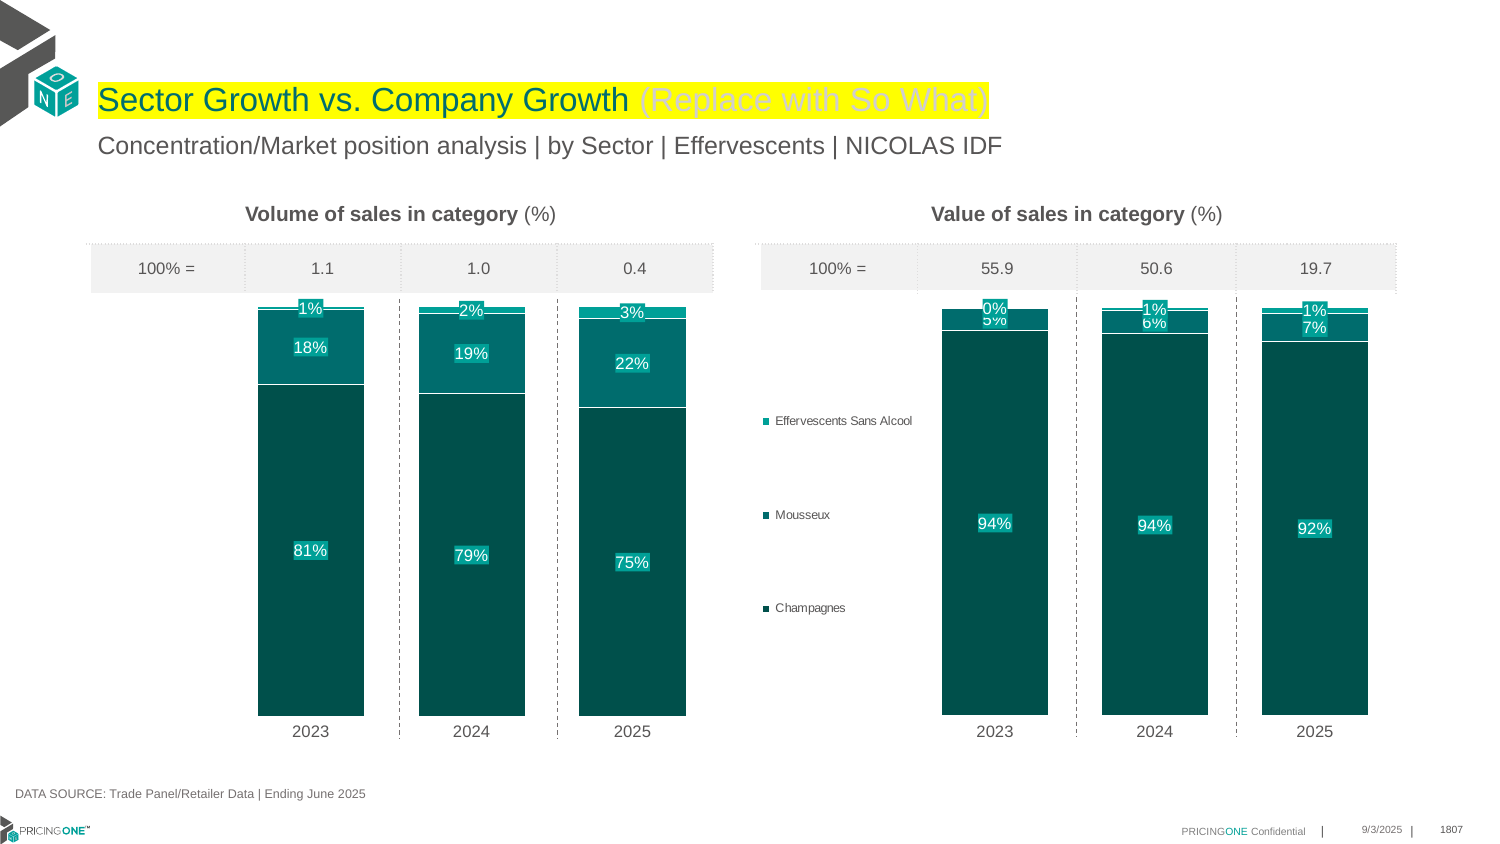

# Sector Growth vs. Company Growth (Replace with So What)
Concentration/Market position analysis | by Sector | Effervescents | NICOLAS IDF
| Volume of sales in category (%) |  |  |  |
| --- | --- | --- | --- |
| 100% = | 1.1 | 1.0 | 0.4 |
| Value of sales in category (%) |  |  |  |
| --- | --- | --- | --- |
| 100% = | 55.9 | 50.6 | 19.7 |

### Chart

| Category | Champagnes | Mousseux | Effervescents Sans Alcool |
|---|---|---|---|
| 2023 | 0.8106376161486702 | 0.18326496166459189 | 0.006097422186737822 |
| 2024 | 0.7887139788417125 | 0.19494656629353377 | 0.016339454864753737 |
| 2025 | 0.753819554122126 | 0.2174812436320973 | 0.0286992022457767 |

### Chart

| Category | Champagnes | Mousseux | Effervescents Sans Alcool |
|---|---|---|---|
| 2023 | 0.9449408877235594 | 0.052949371795624776 | 0.0021097404808157576 |
| 2024 | 0.9358132000339379 | 0.056927318564252836 | 0.007259481401809294 |
| 2025 | 0.9176459876649099 | 0.06774245642513003 | 0.014611555909960054 |
DATA SOURCE: Trade Panel/Retailer Data | Ending June 2025

9/3/2025
1807